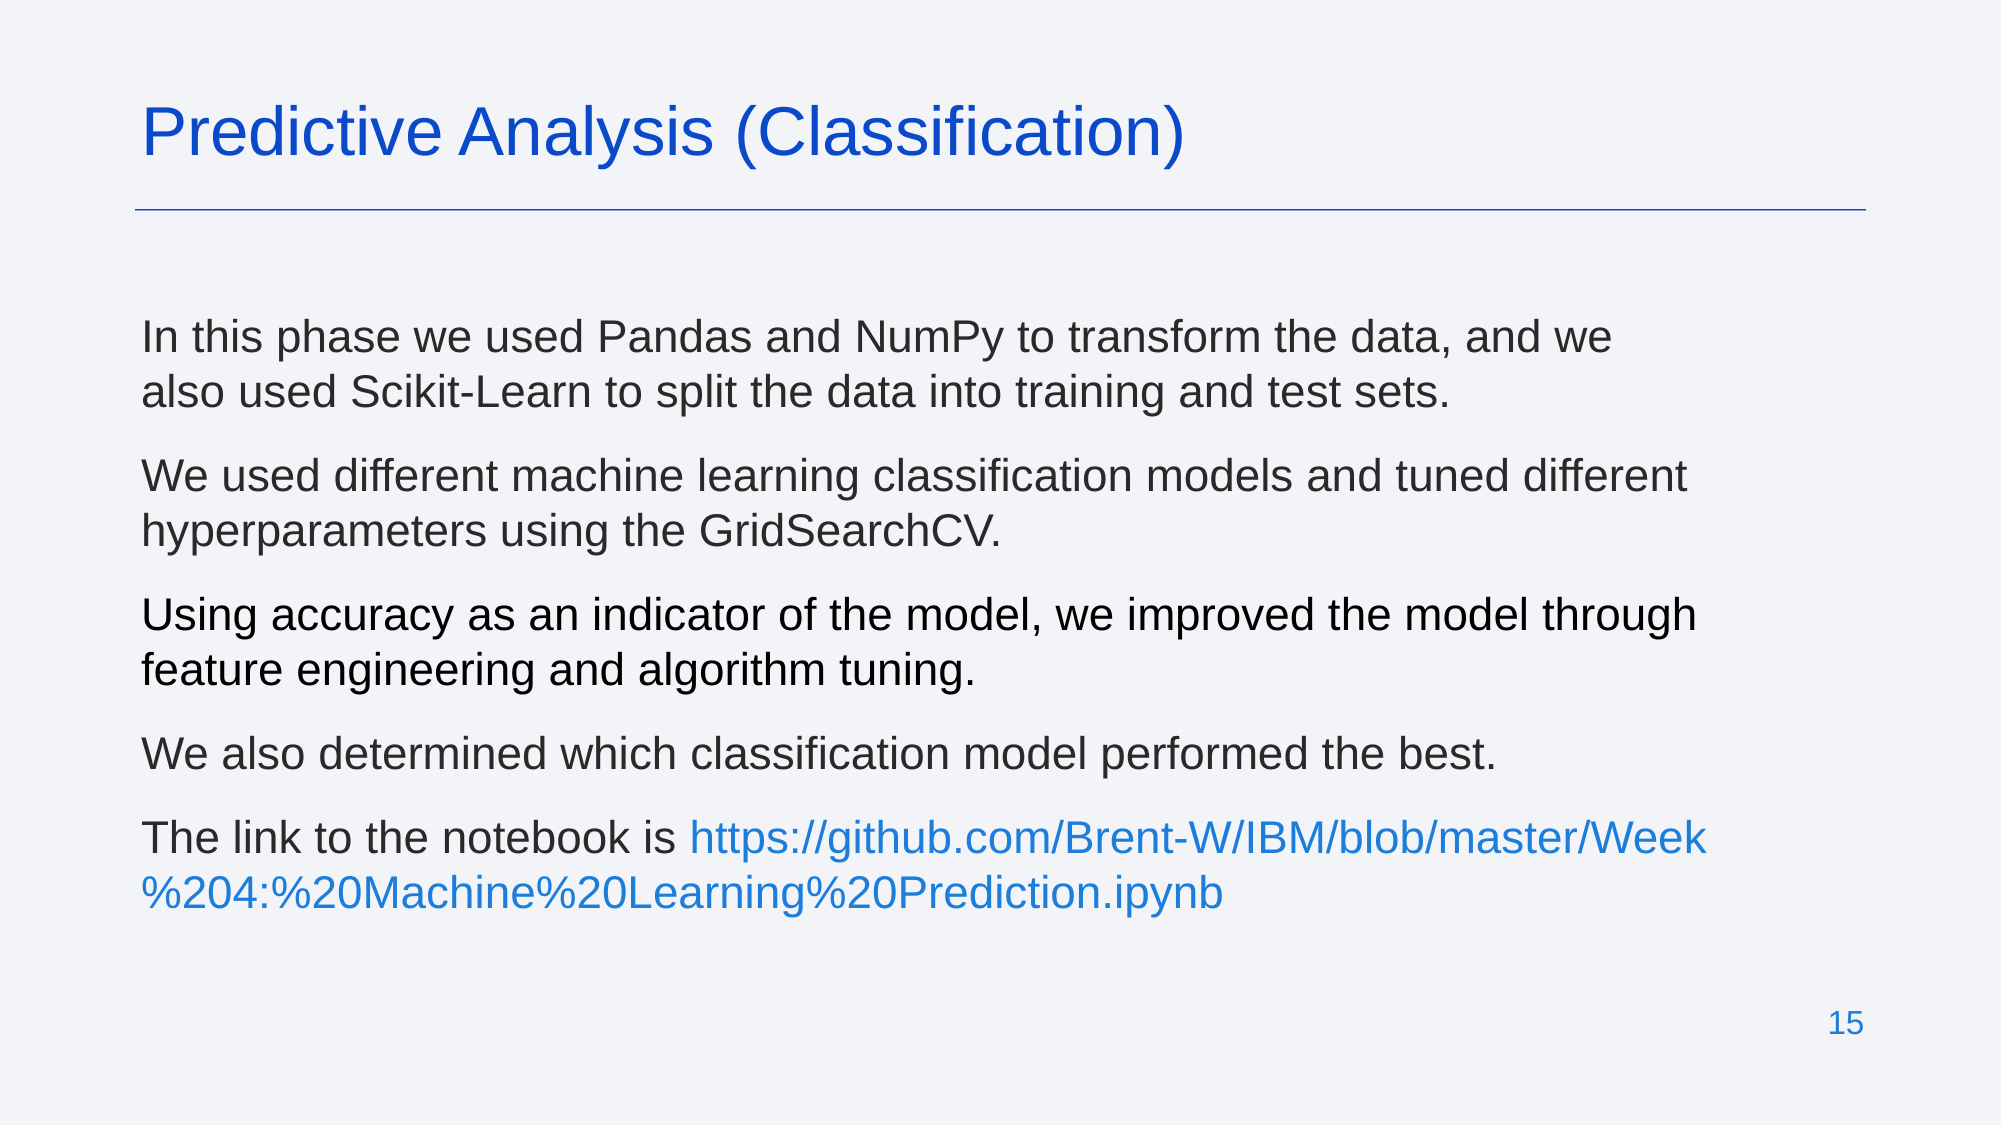

Predictive Analysis (Classification)
In this phase we used Pandas and NumPy to transform the data, and we also used Scikit-Learn to split the data into training and test sets.
We used different machine learning classification models and tuned different hyperparameters using the GridSearchCV.
Using accuracy as an indicator of the model, we improved the model through feature engineering and algorithm tuning.
We also determined which classification model performed the best.
The link to the notebook is https://github.com/Brent-W/IBM/blob/master/Week%204:%20Machine%20Learning%20Prediction.ipynb
15